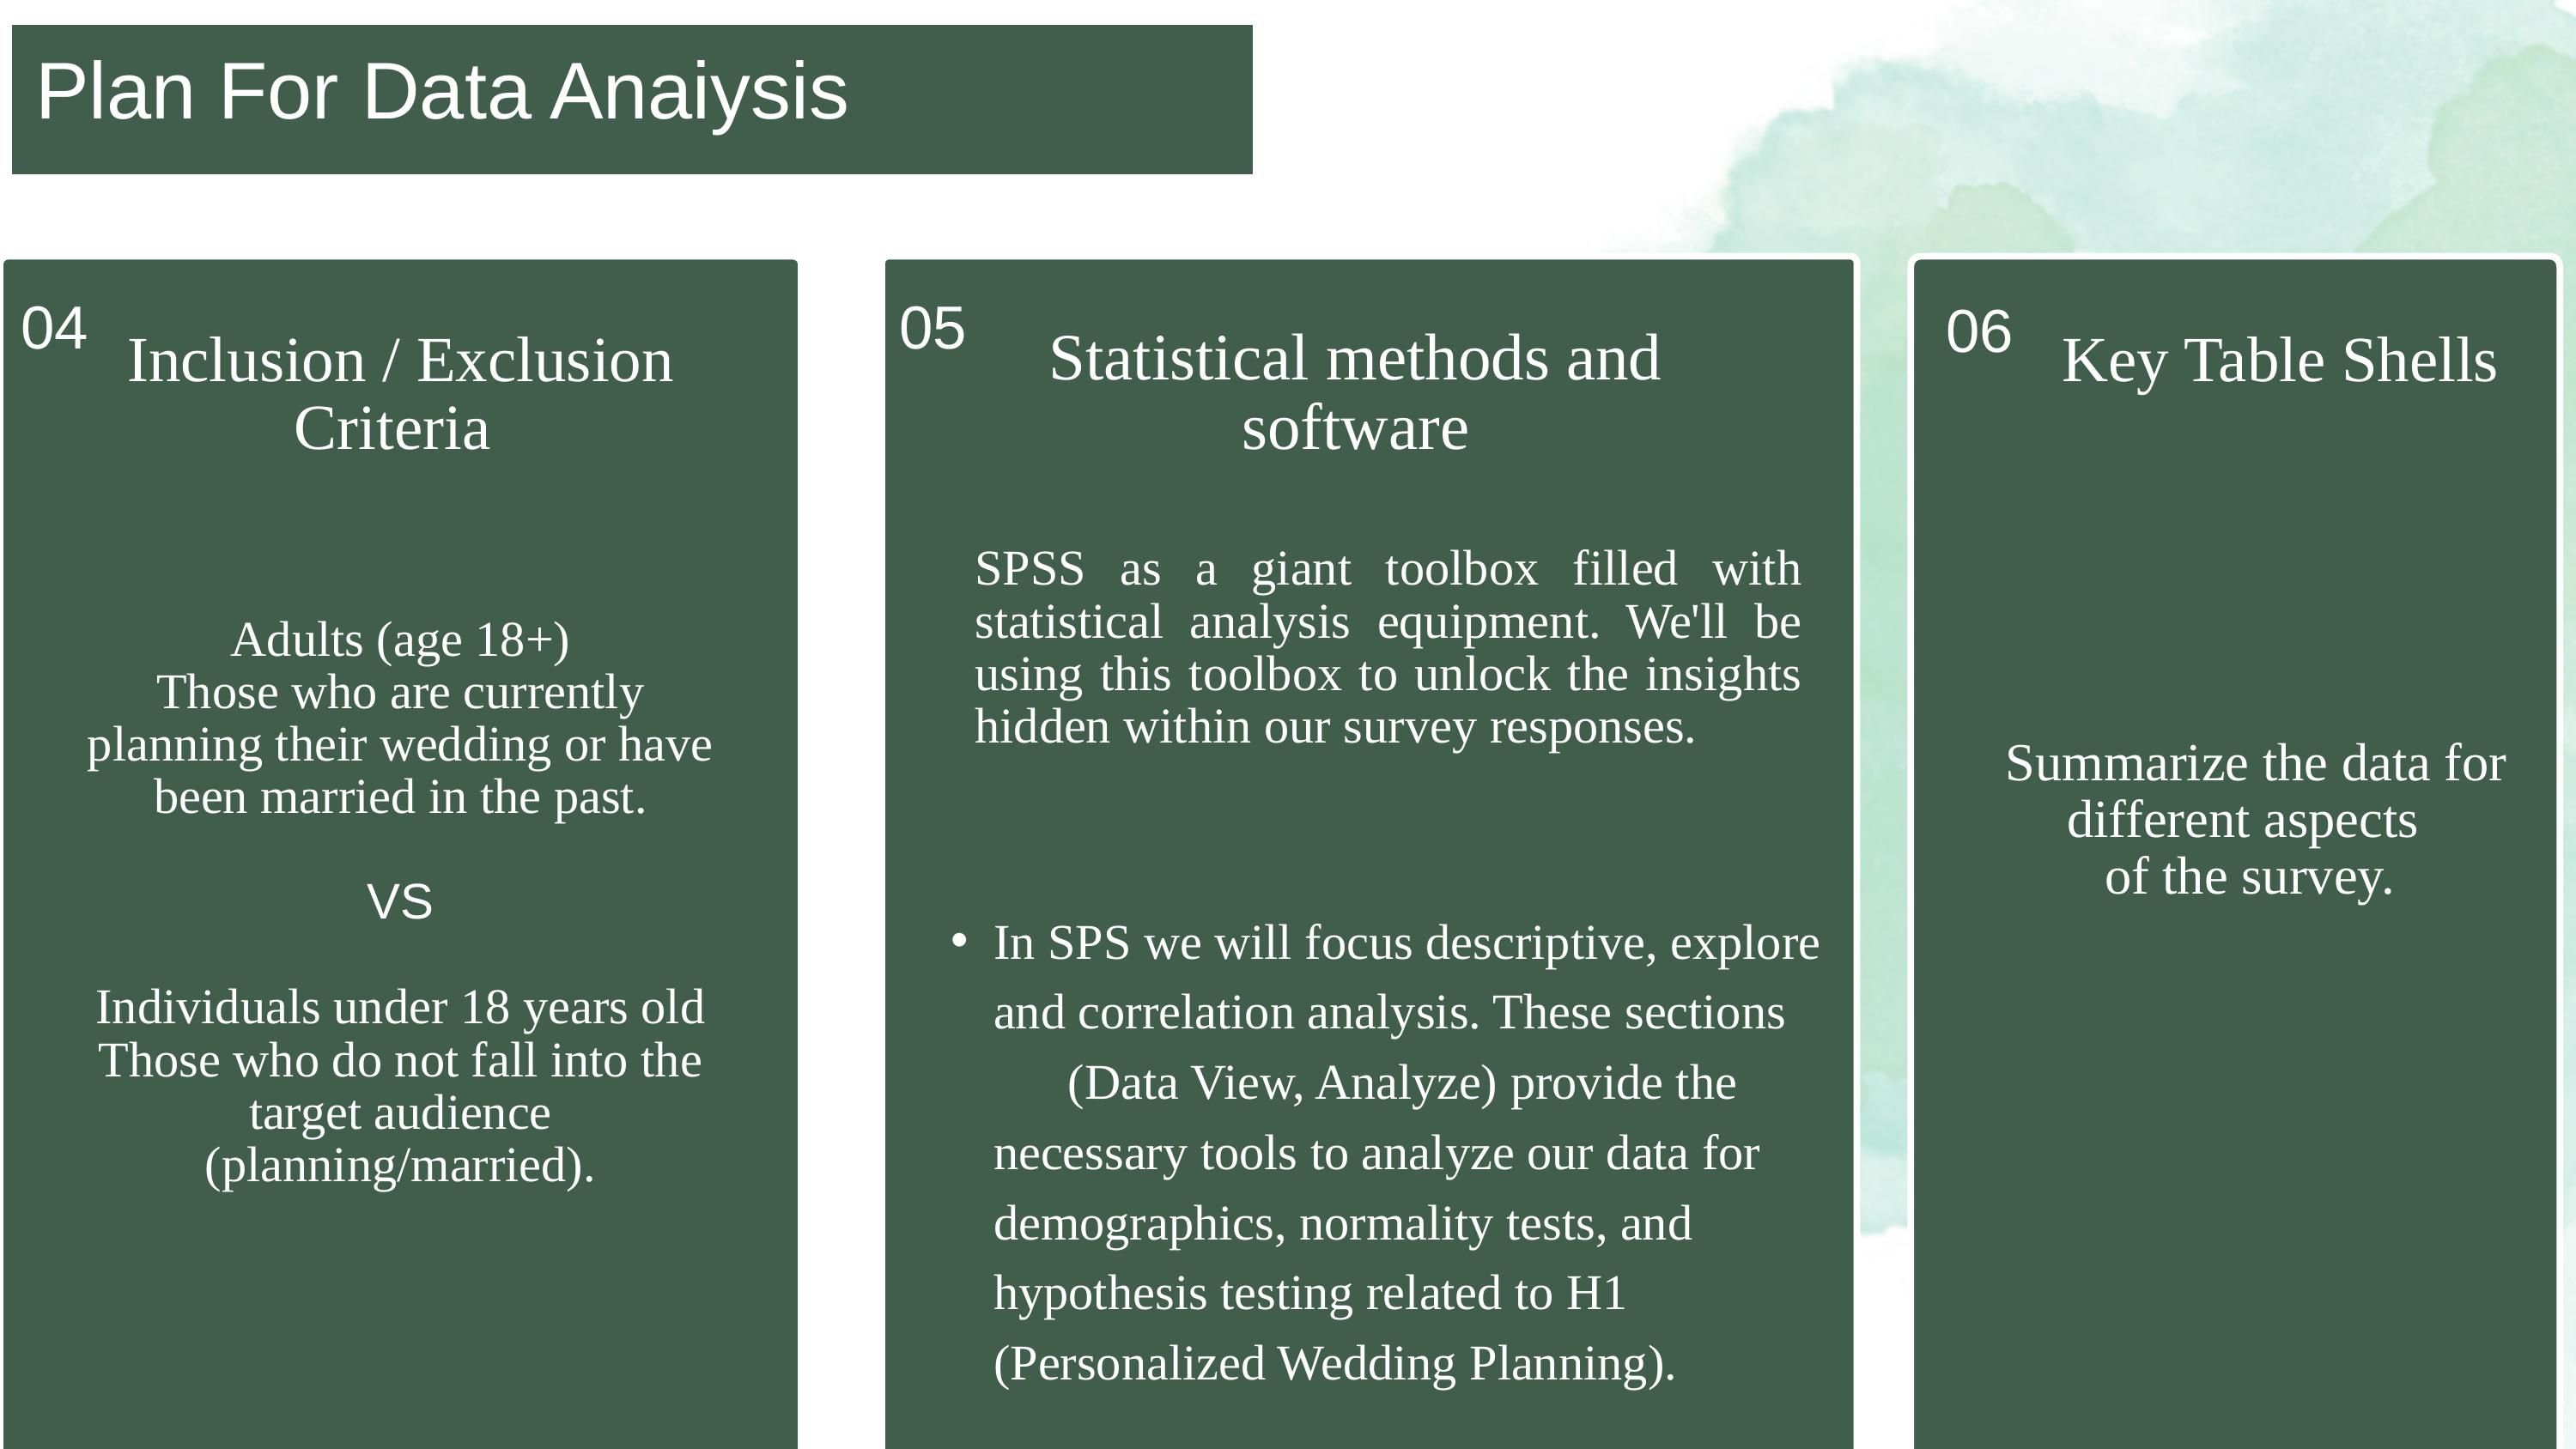

Plan For Data Anaiysis

04
05
06
Statistical methods and software
Inclusion / Exclusion Criteria
Key Table Shells
SPSS as a giant toolbox filled with statistical analysis equipment. We'll be using this toolbox to unlock the insights hidden within our survey responses.
Adults (age 18+)
Those who are currently planning their wedding or have been married in the past.

VS

Individuals under 18 years old
Those who do not fall into the target audience (planning/married).

 Summarize the data for different aspects
of the survey.
In SPS we will focus descriptive, explore and correlation analysis. These sections          (Data View, Analyze) provide the necessary tools to analyze our data for demographics, normality tests, and hypothesis testing related to H1 (Personalized Wedding Planning).

06